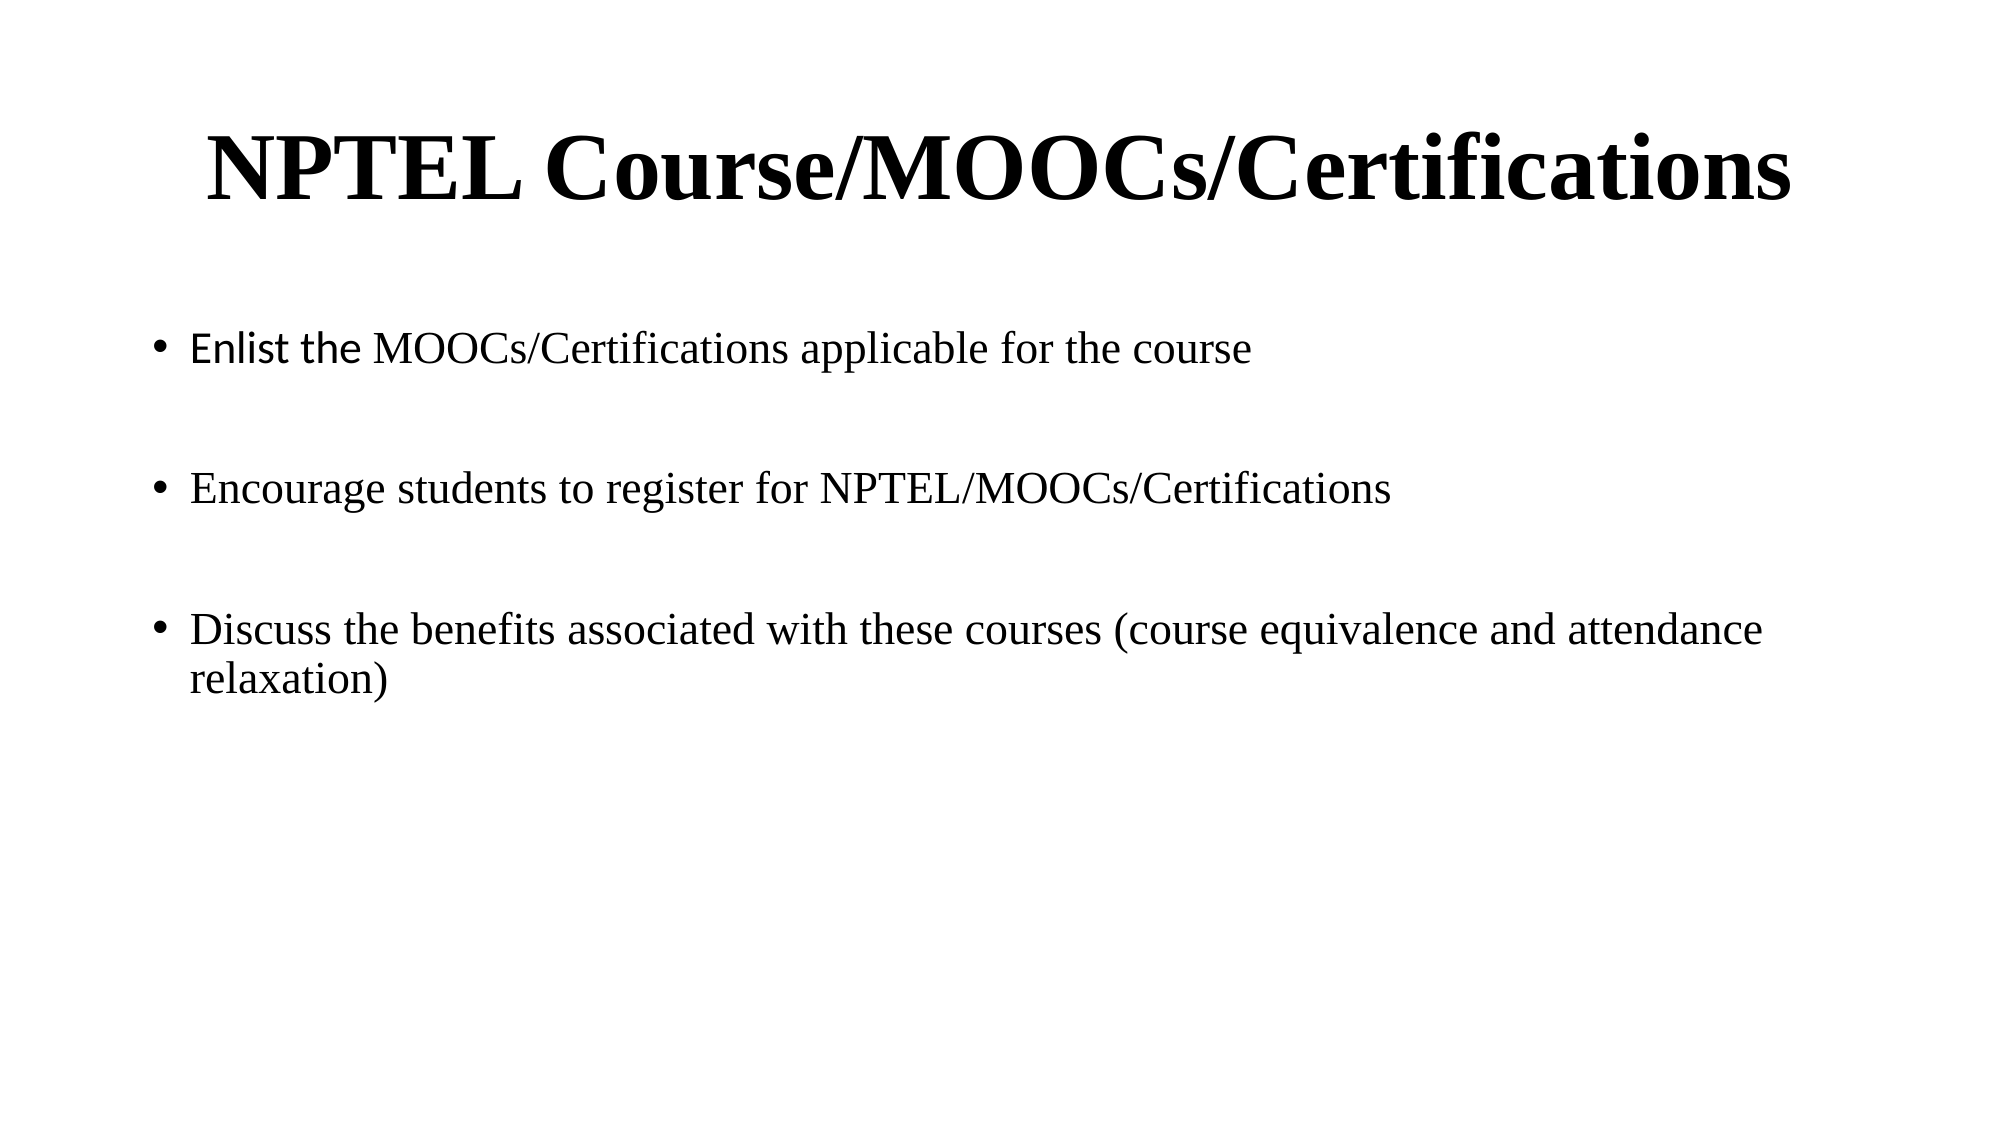

# NPTEL Course/MOOCs/Certifications
Enlist the MOOCs/Certifications applicable for the course

Encourage students to register for NPTEL/MOOCs/Certifications

Discuss the benefits associated with these courses (course equivalence and attendance relaxation)